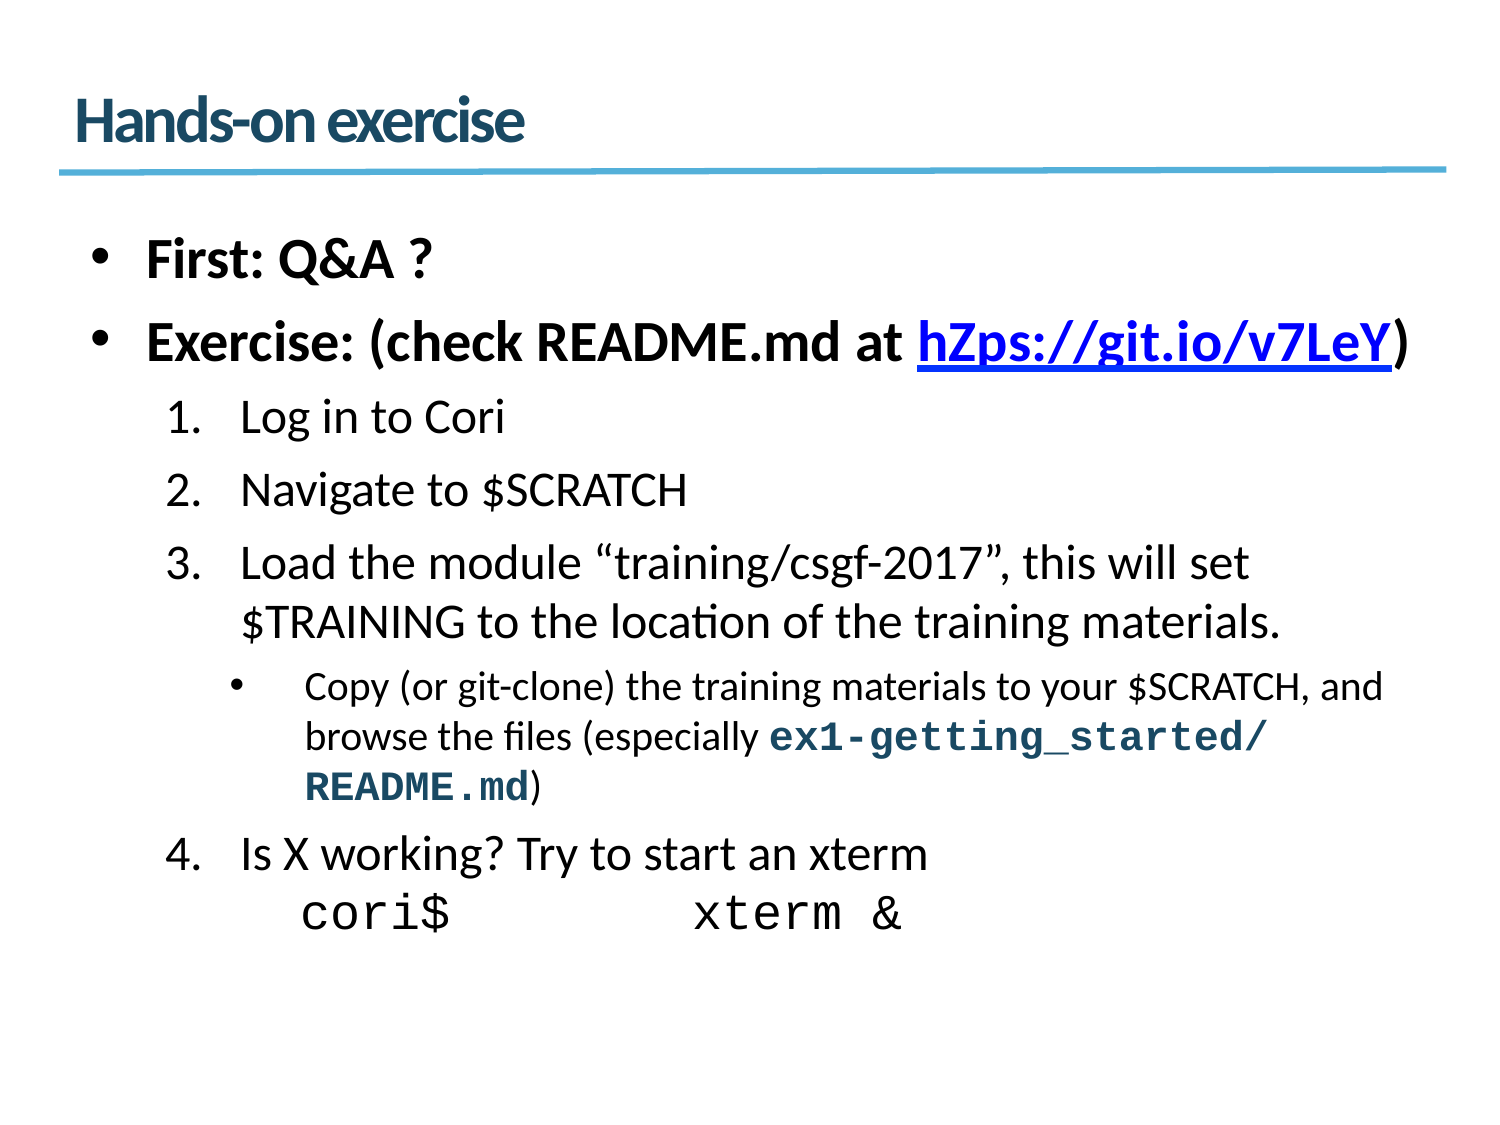

# Hands-on exercise
First: Q&A ?
Exercise: (check README.md at hZps://git.io/v7LeY)
Log in to Cori
Navigate to $SCRATCH
Load the module “training/csgf-2017”, this will set
$TRAINING to the location of the training materials.
Copy (or git-clone) the training materials to your $SCRATCH, and  browse the ﬁles (especially ex1-getting_started/  README.md)
Is X working? Try to start an xterm
cori$	xterm	&